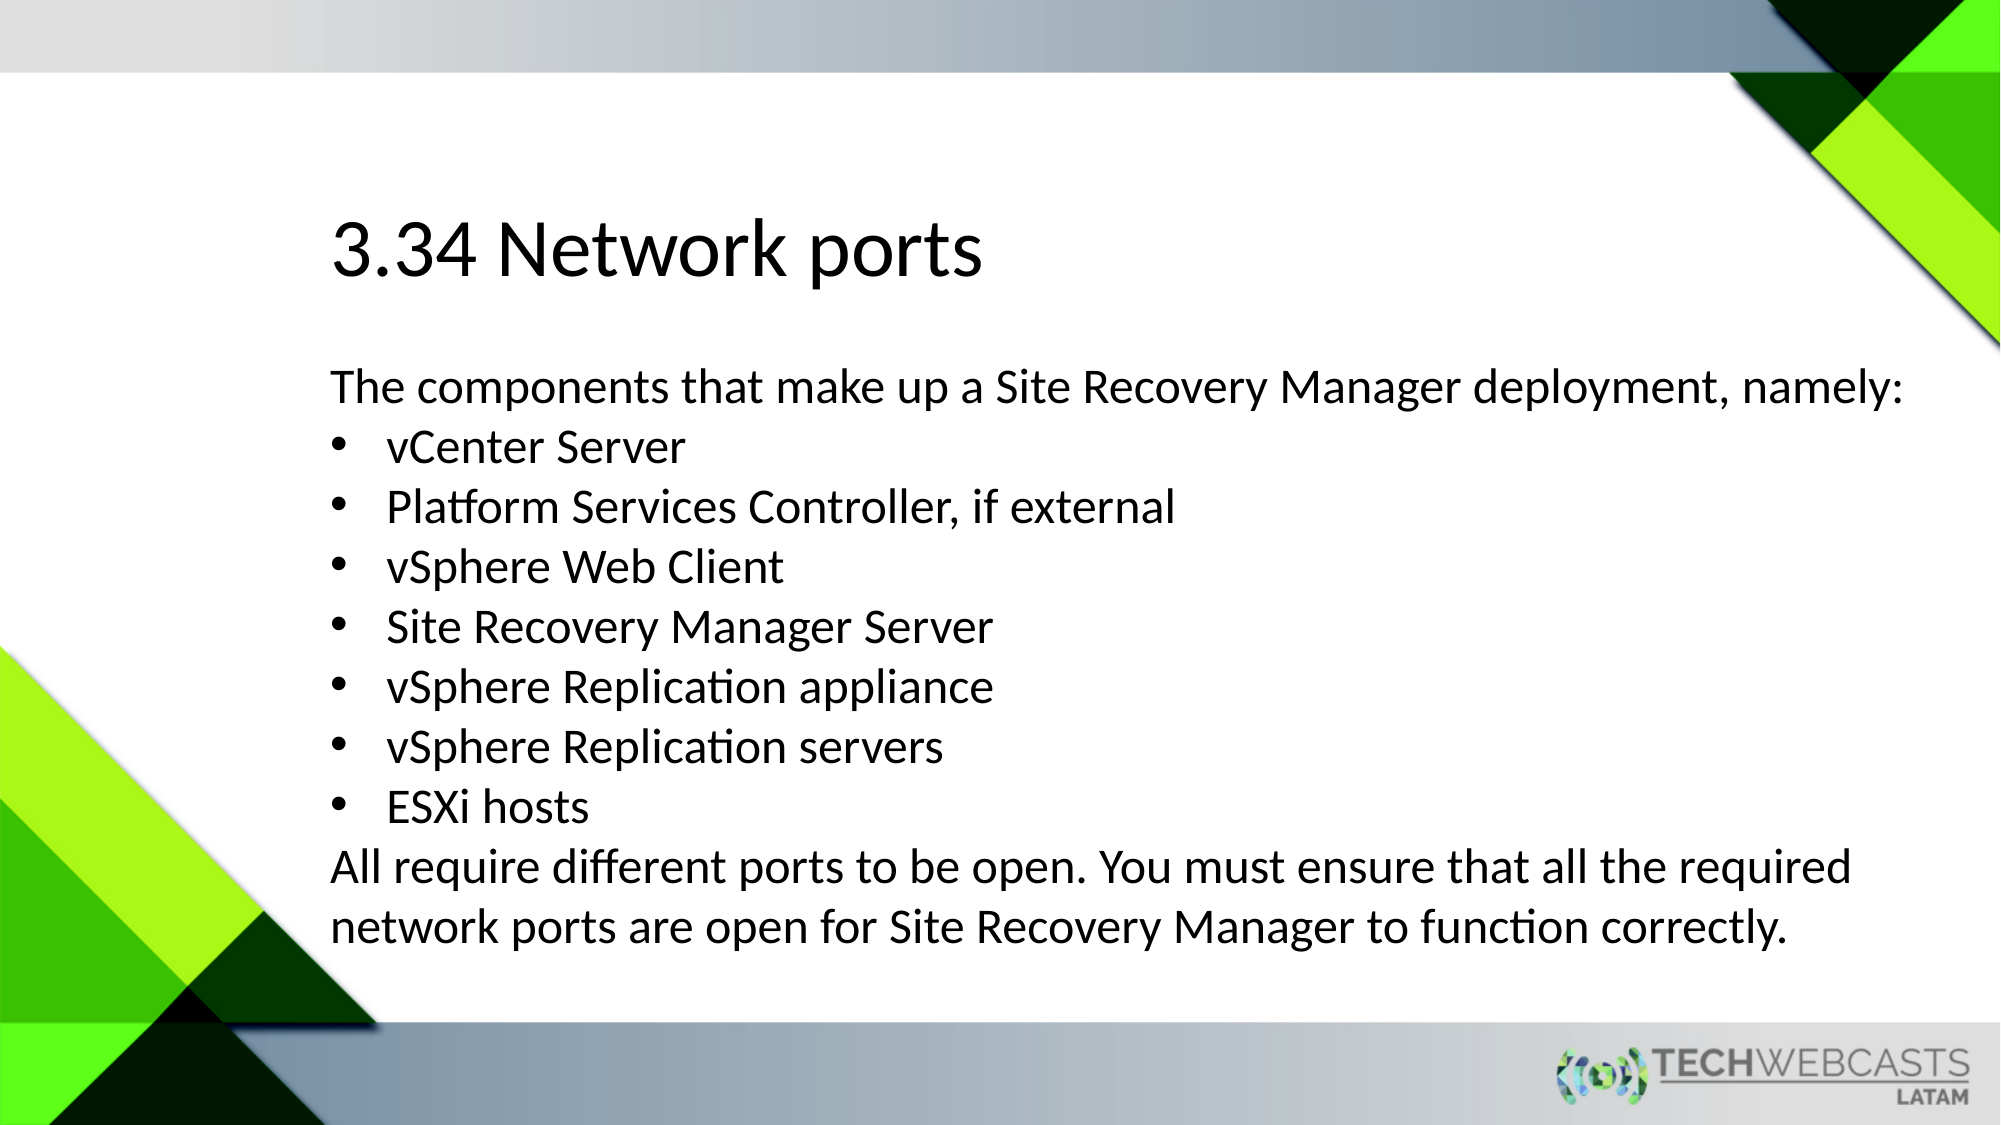

3.34 Network ports

The components that make up a Site Recovery Manager deployment, namely:
vCenter Server
Platform Services Controller, if external
vSphere Web Client
Site Recovery Manager Server
vSphere Replication appliance
vSphere Replication servers
ESXi hosts
All require different ports to be open. You must ensure that all the required network ports are open for Site Recovery Manager to function correctly.